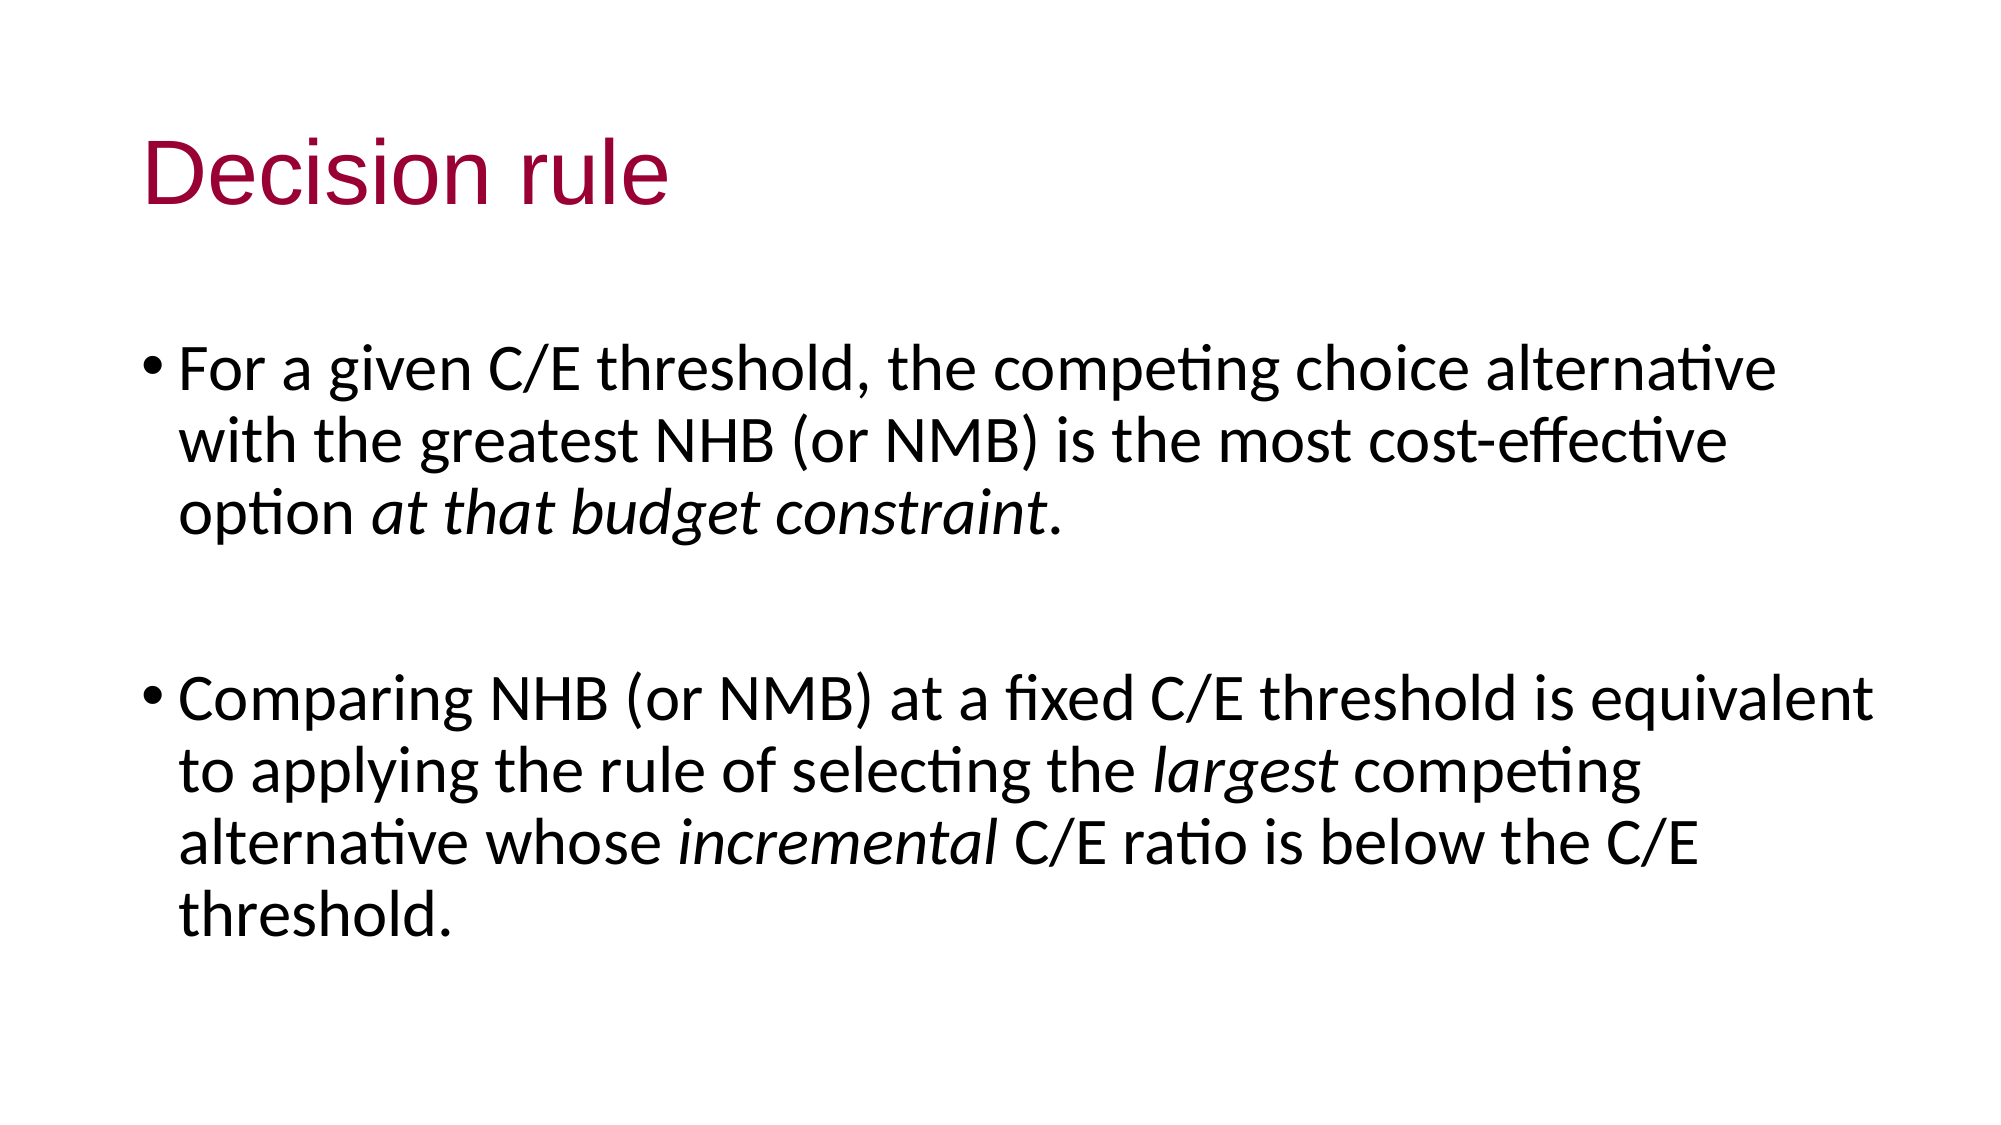

# Decision rule
For a given C/E threshold, the competing choice alternative with the greatest NHB (or NMB) is the most cost-effective option at that budget constraint.

Comparing NHB (or NMB) at a fixed C/E threshold is equivalent to applying the rule of selecting the largest competing alternative whose incremental C/E ratio is below the C/E threshold.